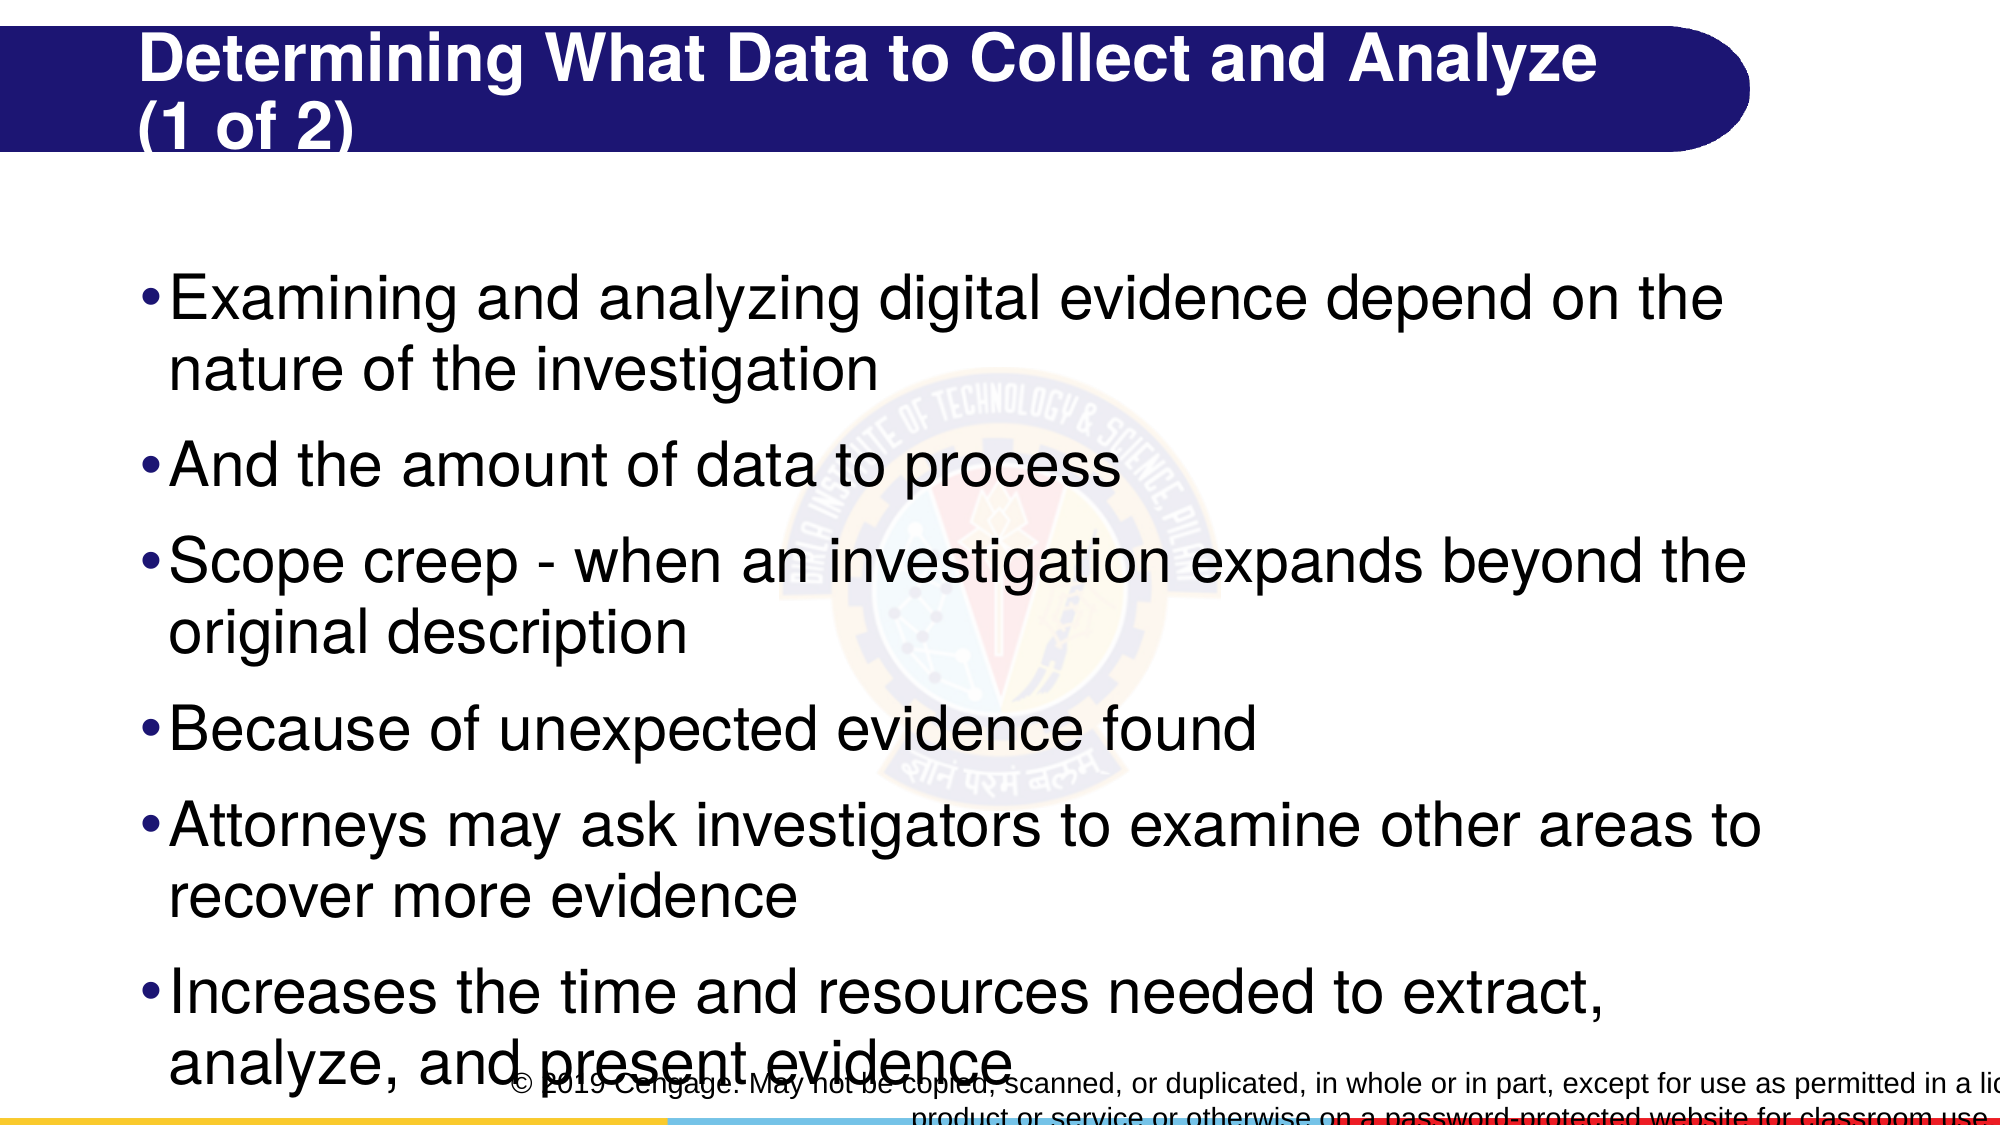

# Determining What Data to Collect and Analyze (1 of 2)

Examining and analyzing digital evidence depend on the nature of the investigation
And the amount of data to process
Scope creep - when an investigation expands beyond the original description
Because of unexpected evidence found
Attorneys may ask investigators to examine other areas to recover more evidence
Increases the time and resources needed to extract, analyze, and present evidence
© 2019 Cengage. May not be copied, scanned, or duplicated, in whole or in part, except for use as permitted in a license distributed with a certain product or service or otherwise on a password-protected website for classroom use.